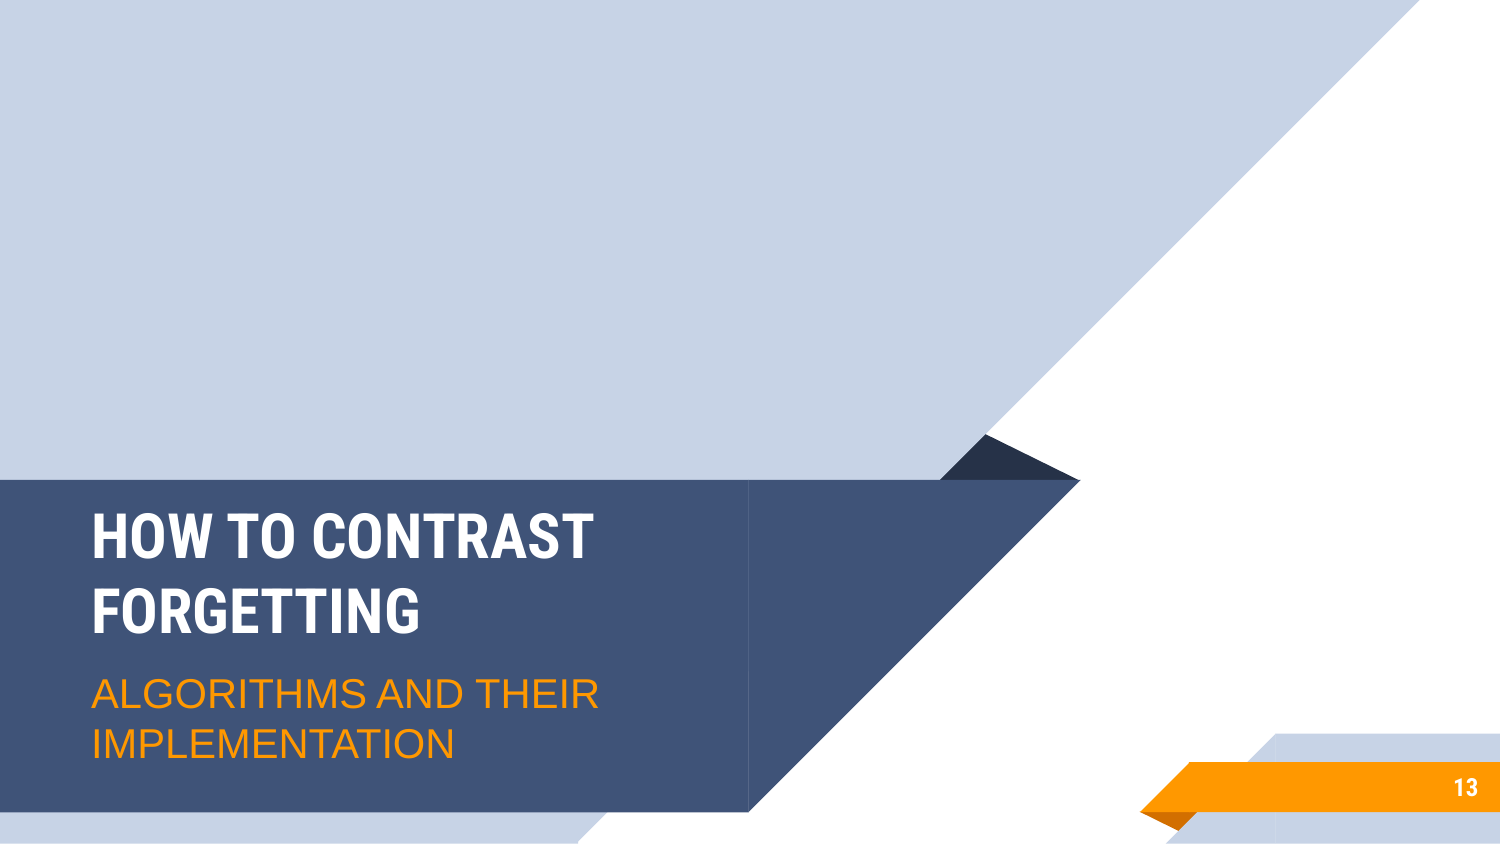

# HOW TO CONTRAST FORGETTING
ALGORITHMS AND THEIR IMPLEMENTATION
13